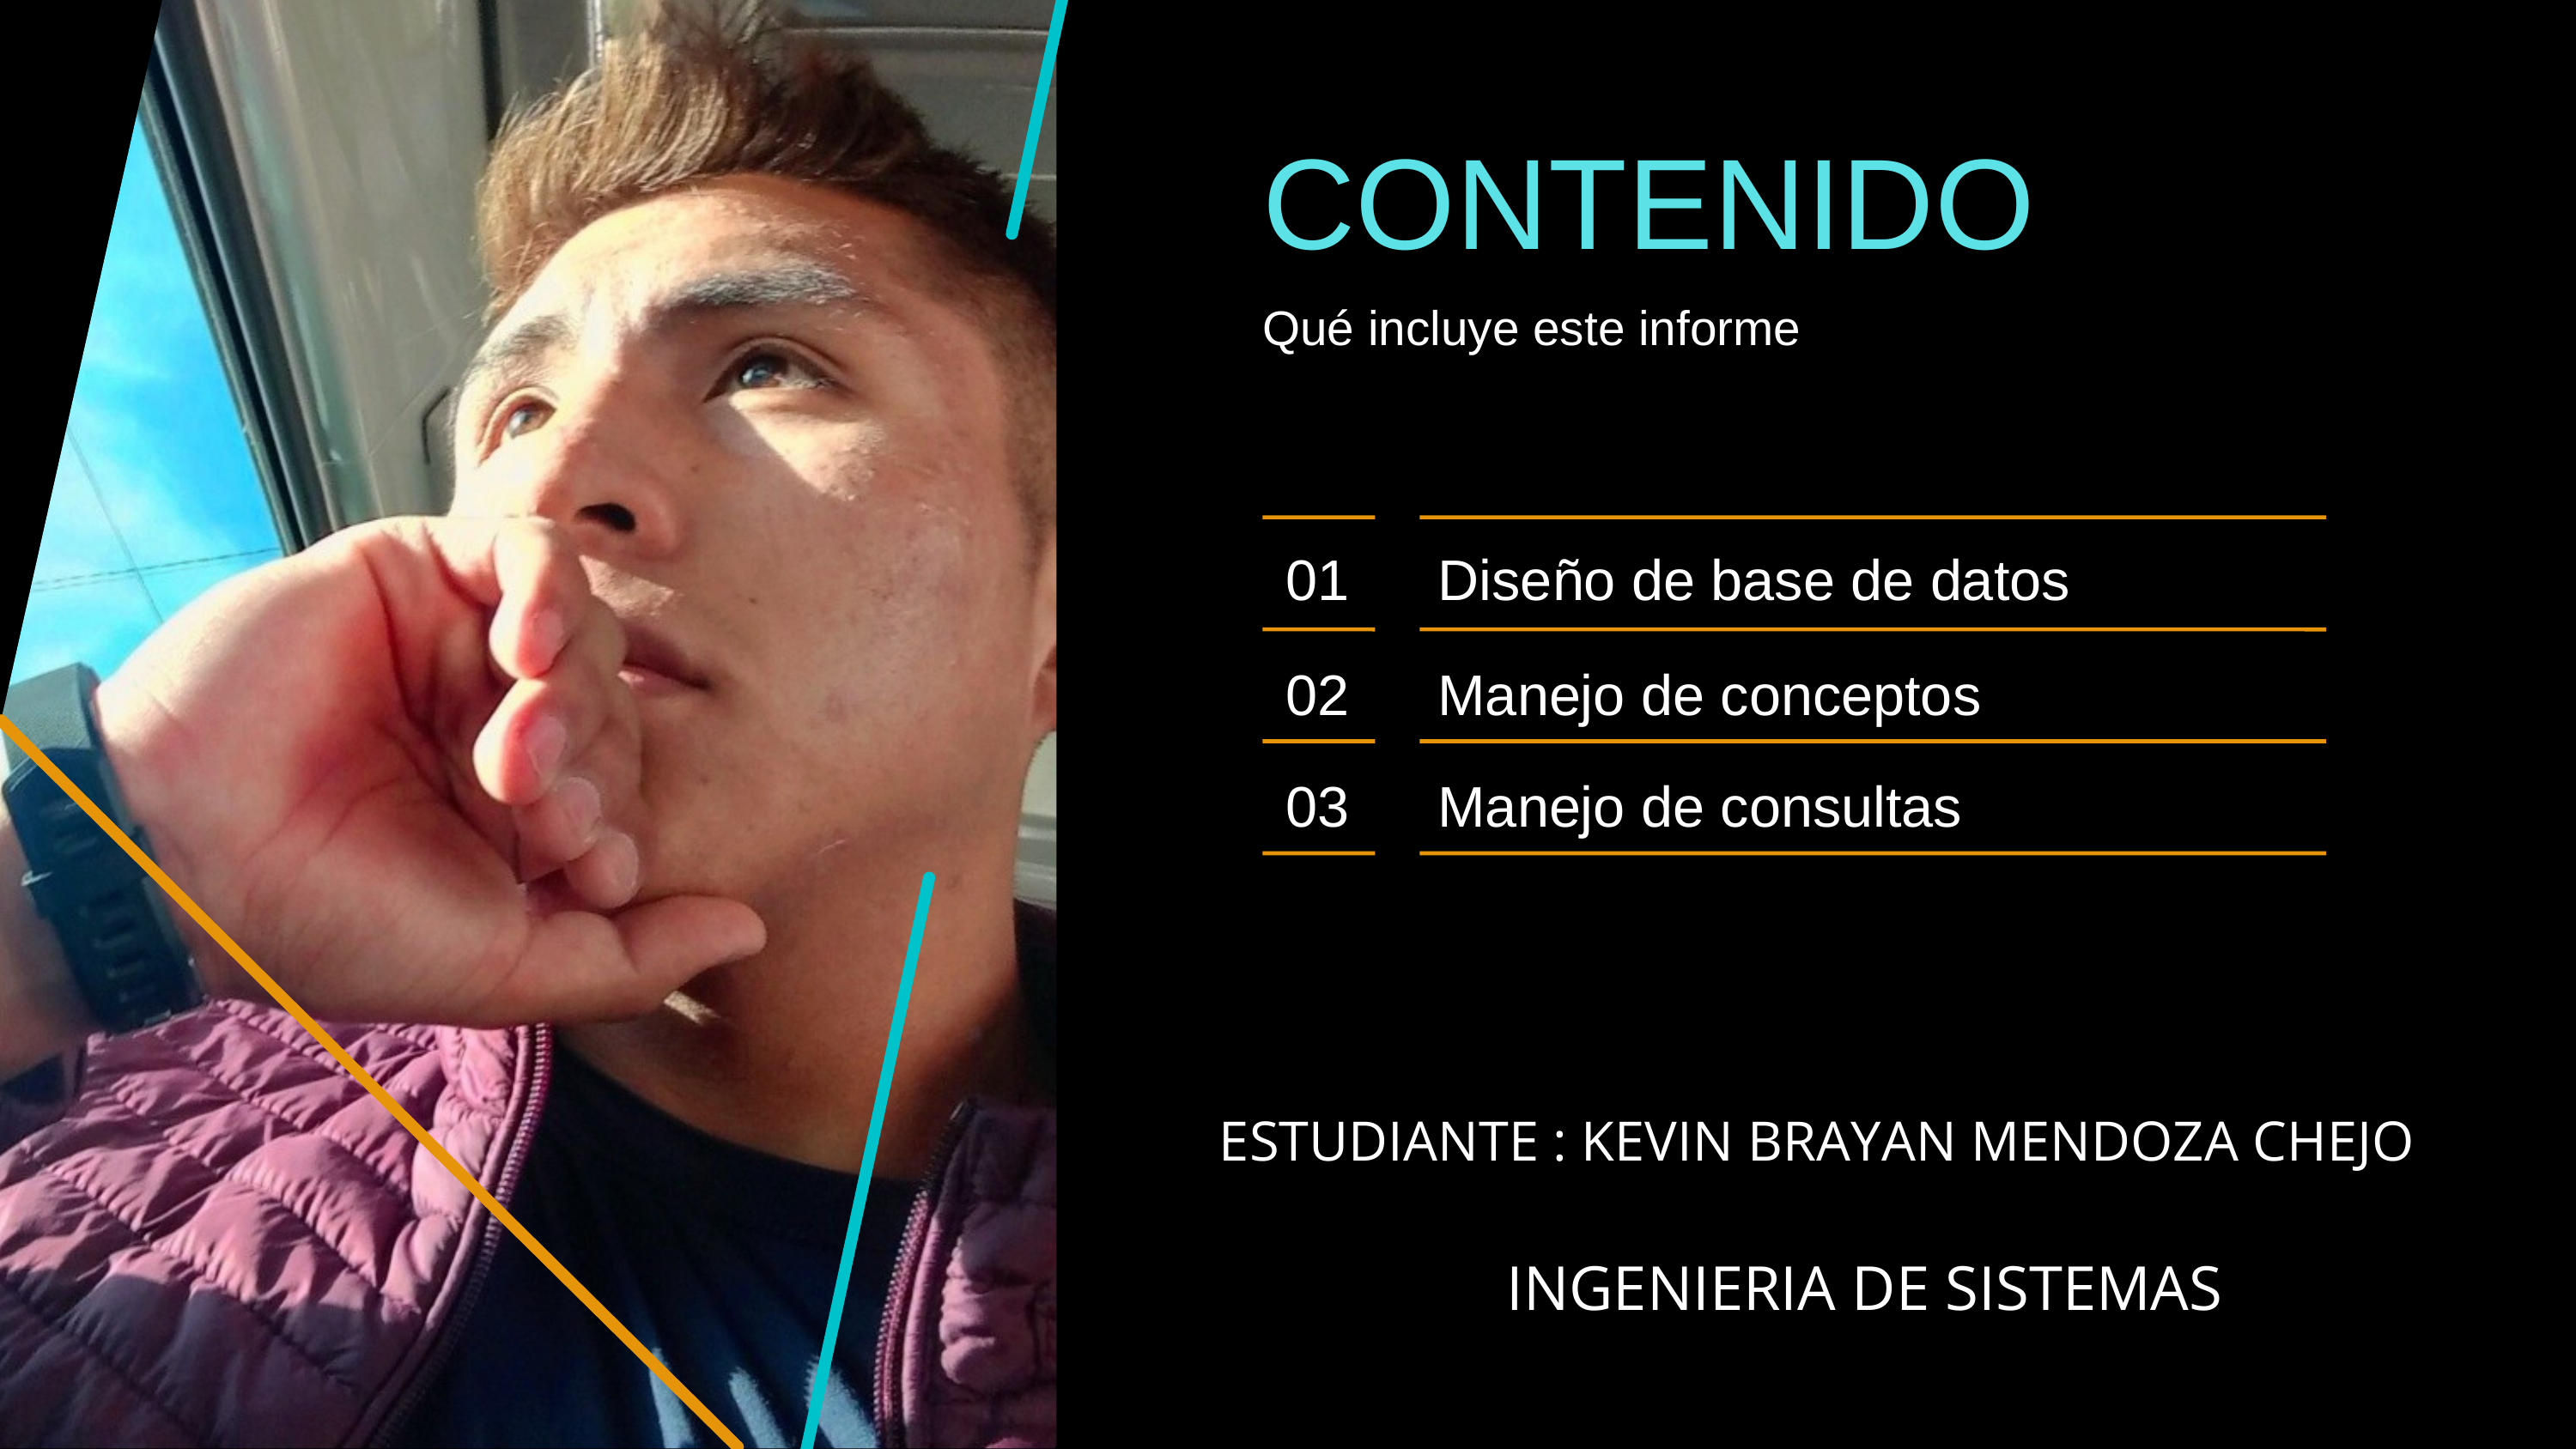

CONTENIDO
Qué incluye este informe

01
Diseño de base de datos

02
Manejo de conceptos

03
Manejo de consultas

ESTUDIANTE : KEVIN BRAYAN MENDOZA CHEJO

INGENIERIA DE SISTEMAS